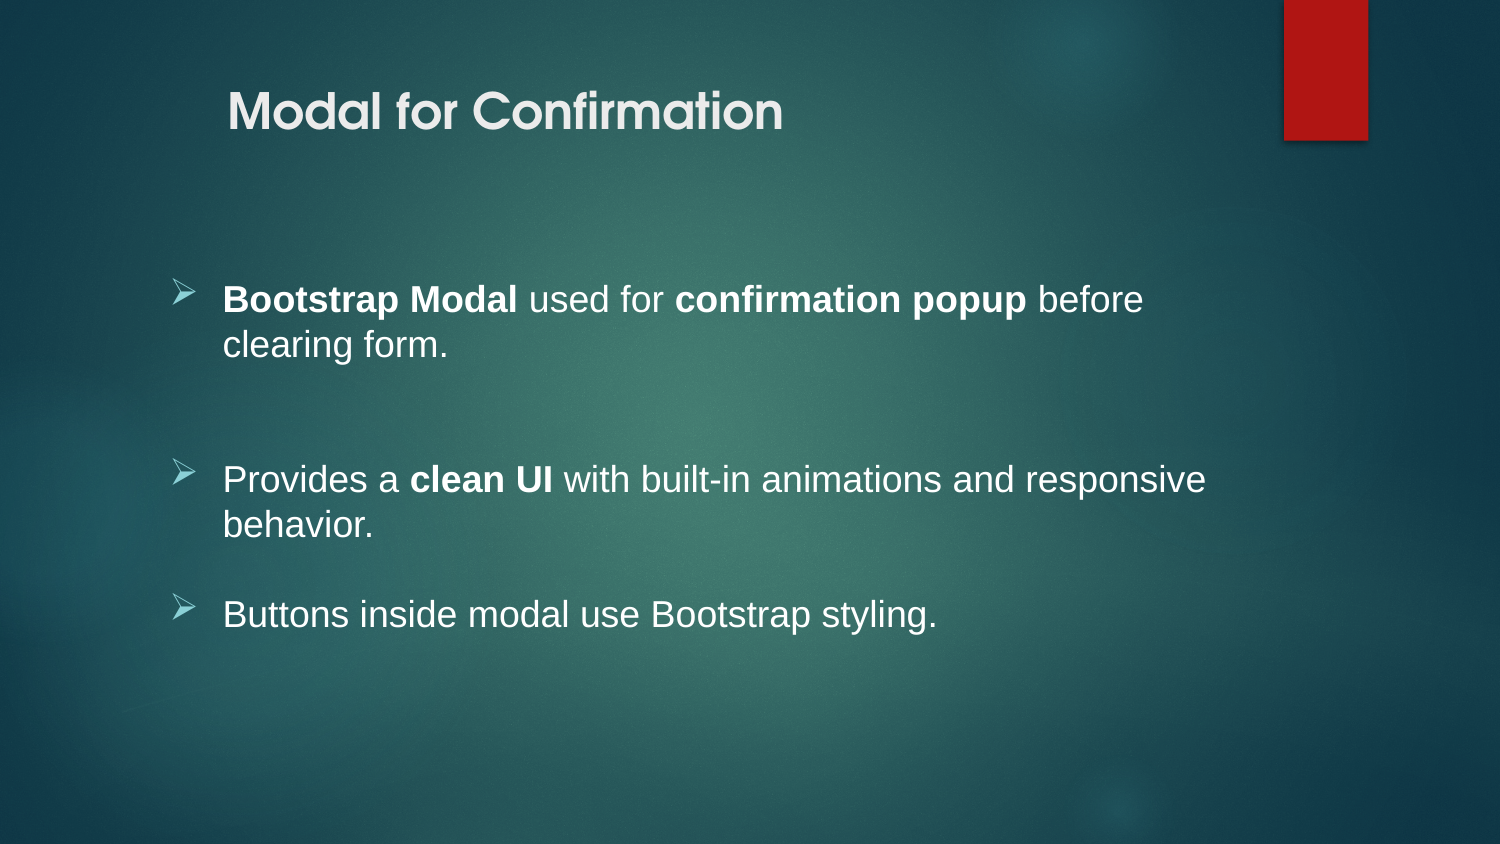

# Modal for Confirmation

Bootstrap Modal used for confirmation popup before clearing form.

Provides a clean UI with built-in animations and responsive behavior.
Buttons inside modal use Bootstrap styling.